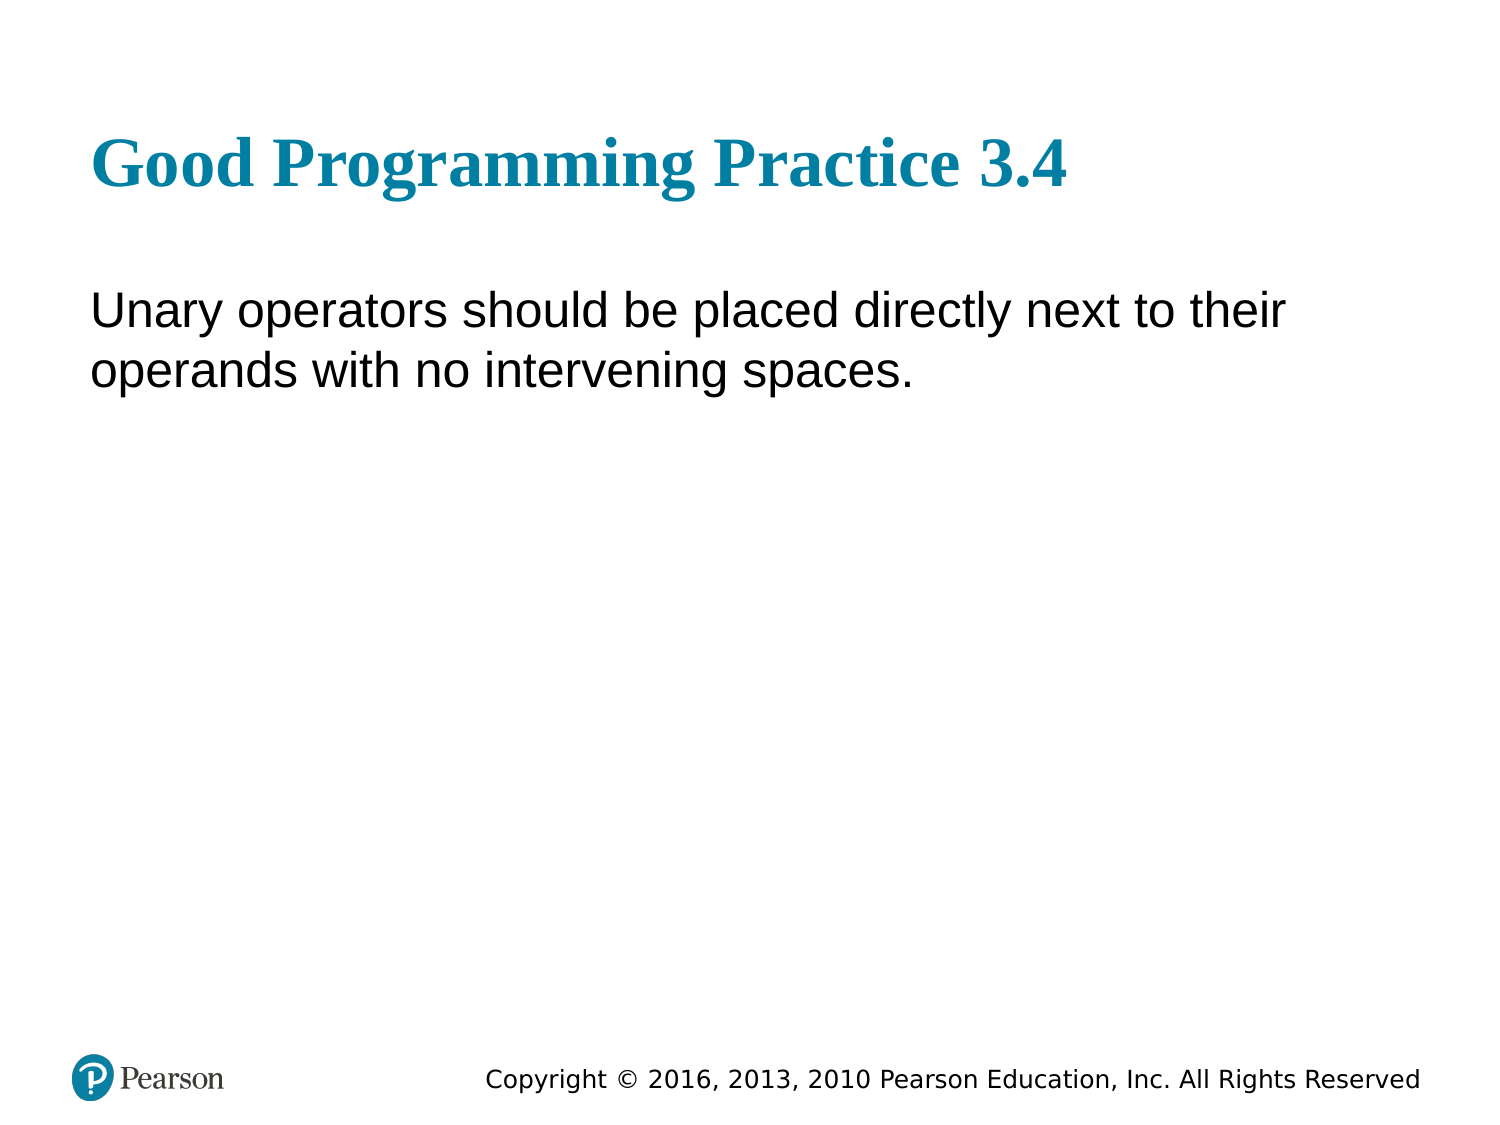

# Good Programming Practice 3.4
Unary operators should be placed directly next to their operands with no intervening spaces.